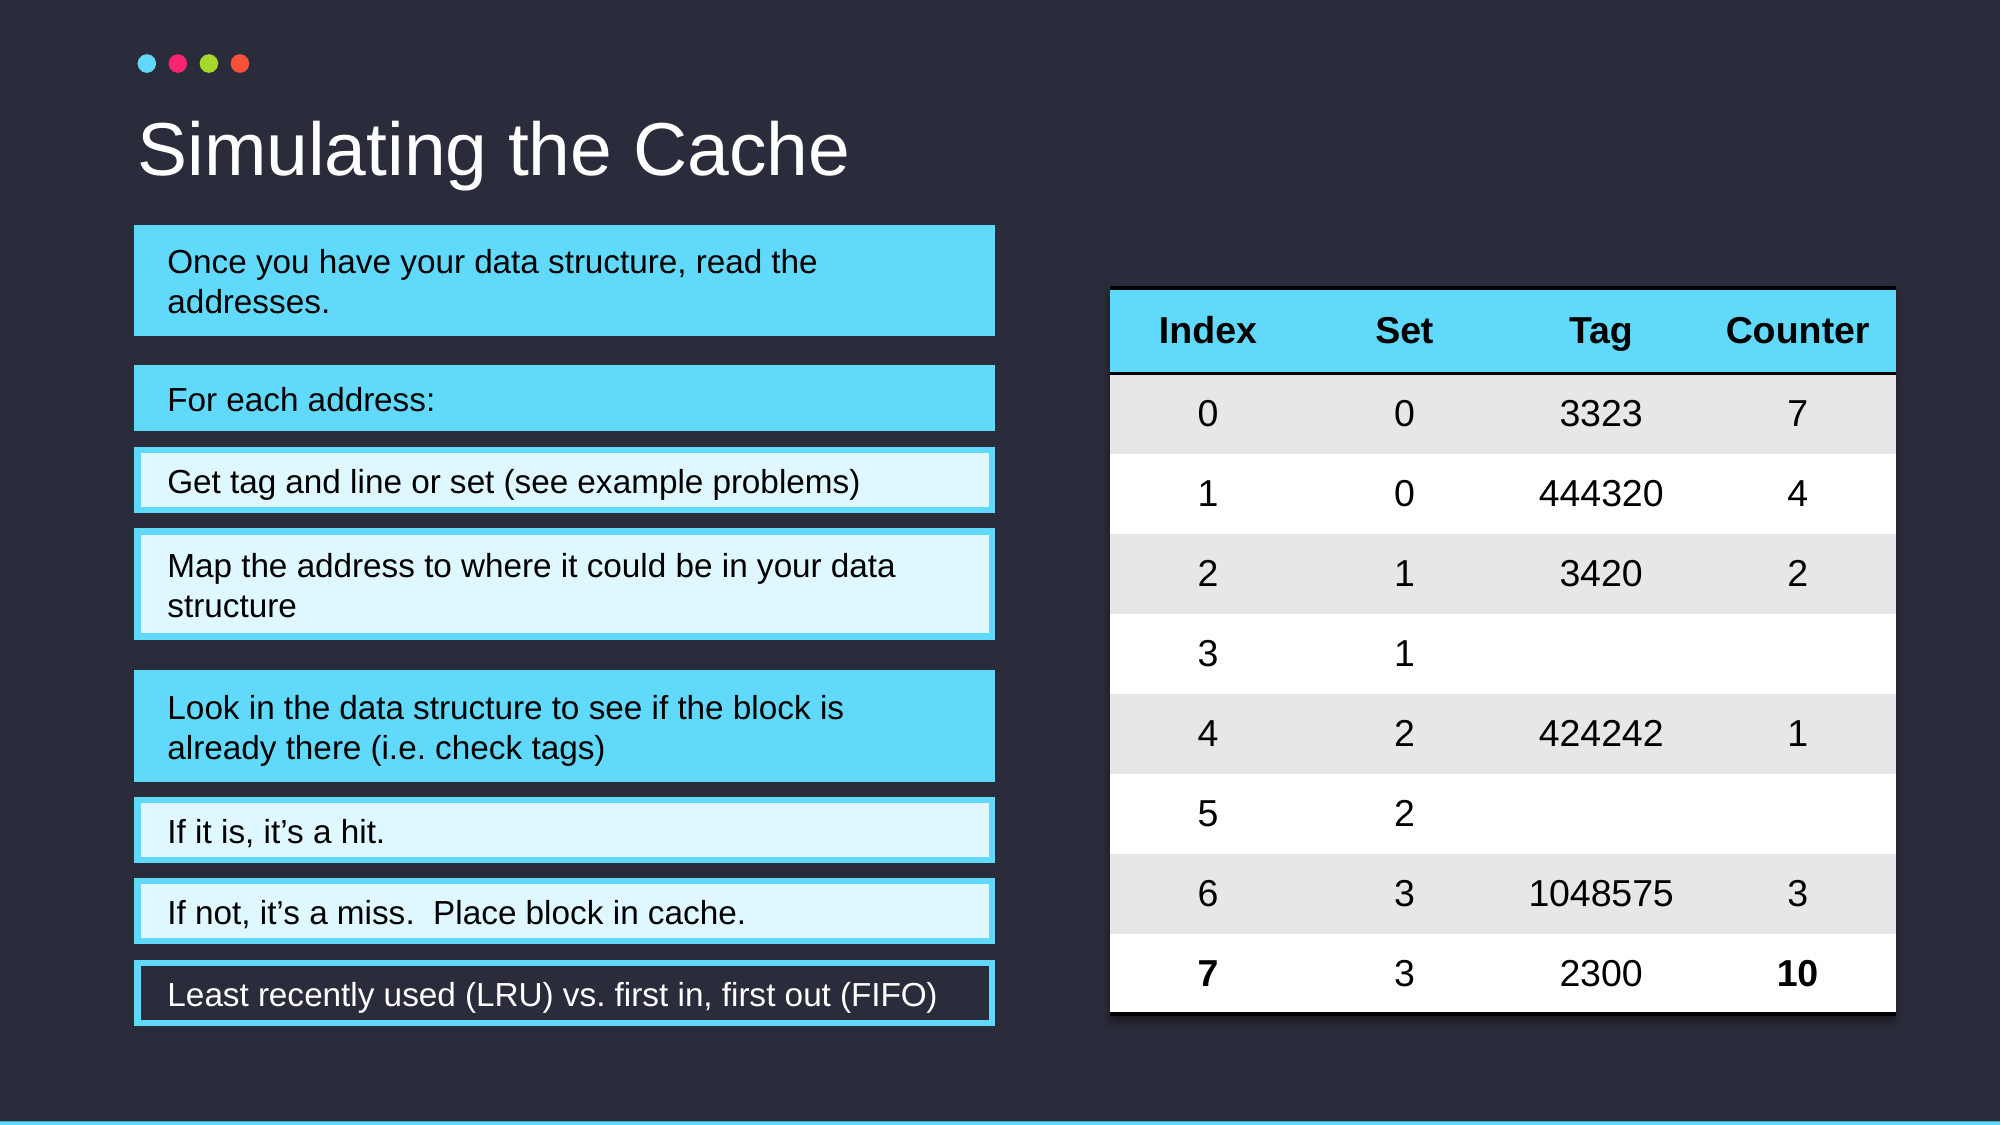

# Simulating the Cache
Once you have your data structure, read the addresses.
| Index | Set | Tag | Counter |
| --- | --- | --- | --- |
| 0 | 0 | 3323 | 7 |
| 1 | 0 | 444320 | 4 |
| 2 | 1 | 3420 | 2 |
| 3 | 1 |  |  |
| 4 | 2 | 424242 | 1 |
| 5 | 2 |  |  |
| 6 | 3 | 1048575 | 3 |
| 7 | 3 | 2300 | 10 |
For each address:
Get tag and line or set (see example problems)
Map the address to where it could be in your data structure
Look in the data structure to see if the block is already there (i.e. check tags)
If it is, it’s a hit.
If not, it’s a miss.  Place block in cache.
Least recently used (LRU) vs. first in, first out (FIFO)